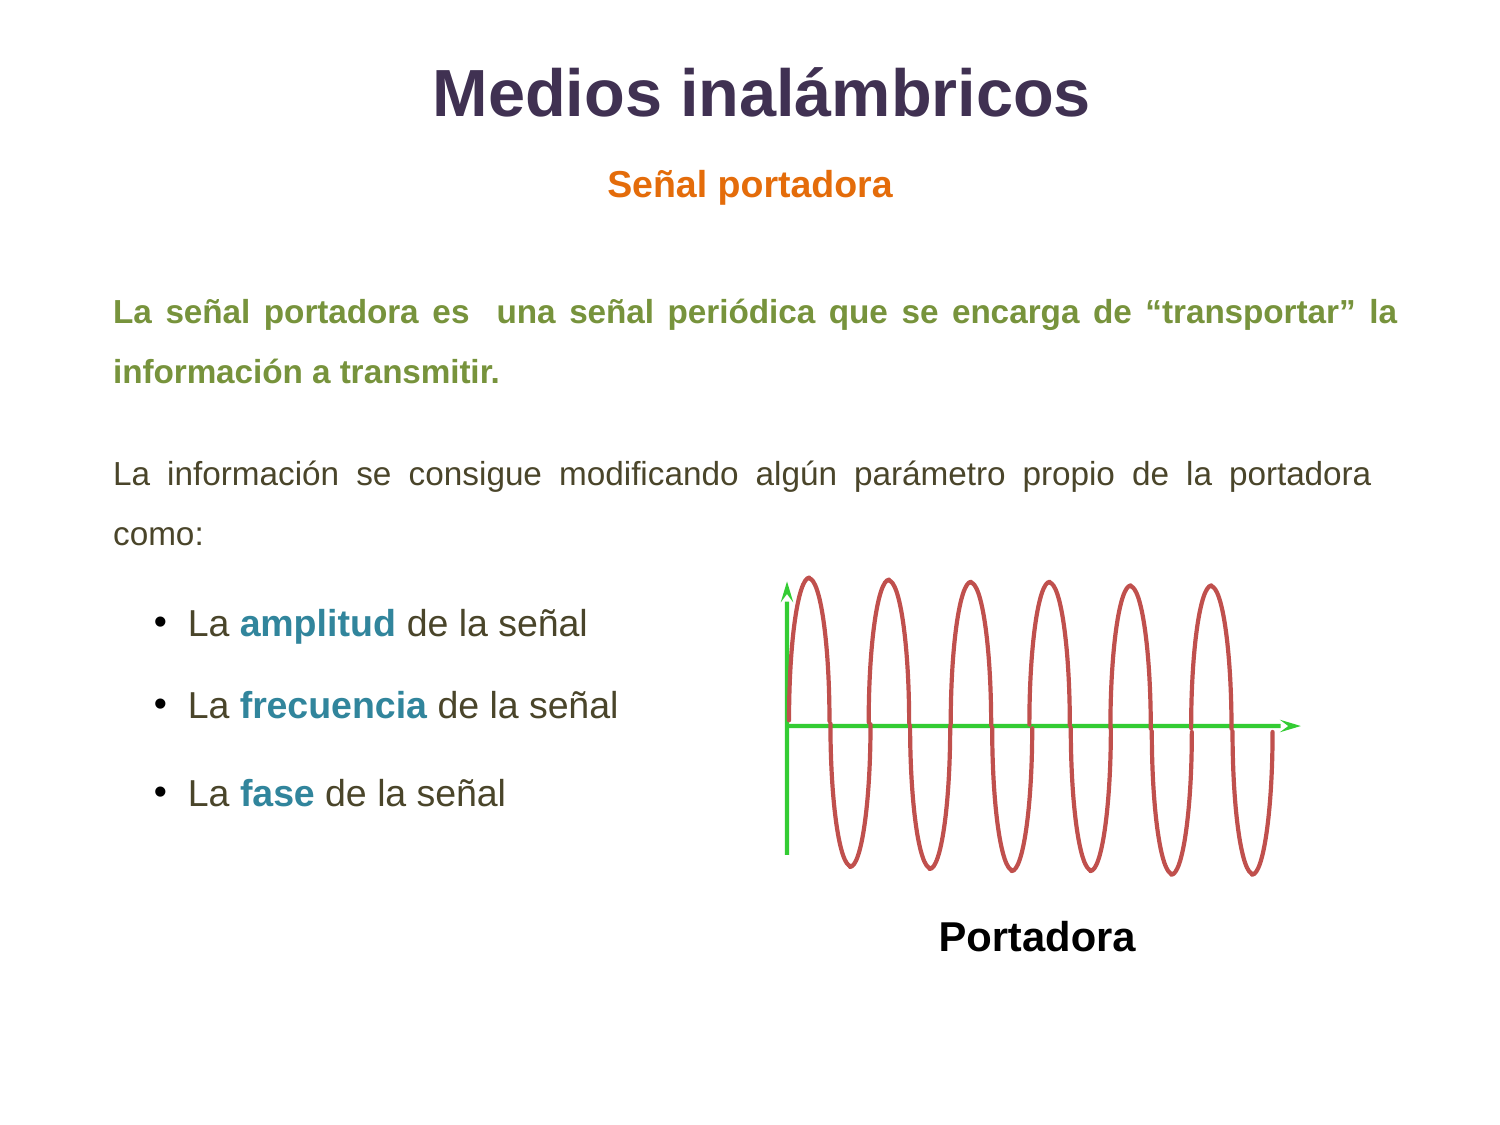

Medios inalámbricos
Señal portadora
La señal portadora es  una señal periódica que se encarga de “transportar” la información a transmitir.
La información se consigue modificando algún parámetro propio de la portadora como:
  La amplitud de la señal

  La frecuencia de la señal

  La fase de la señal
Portadora